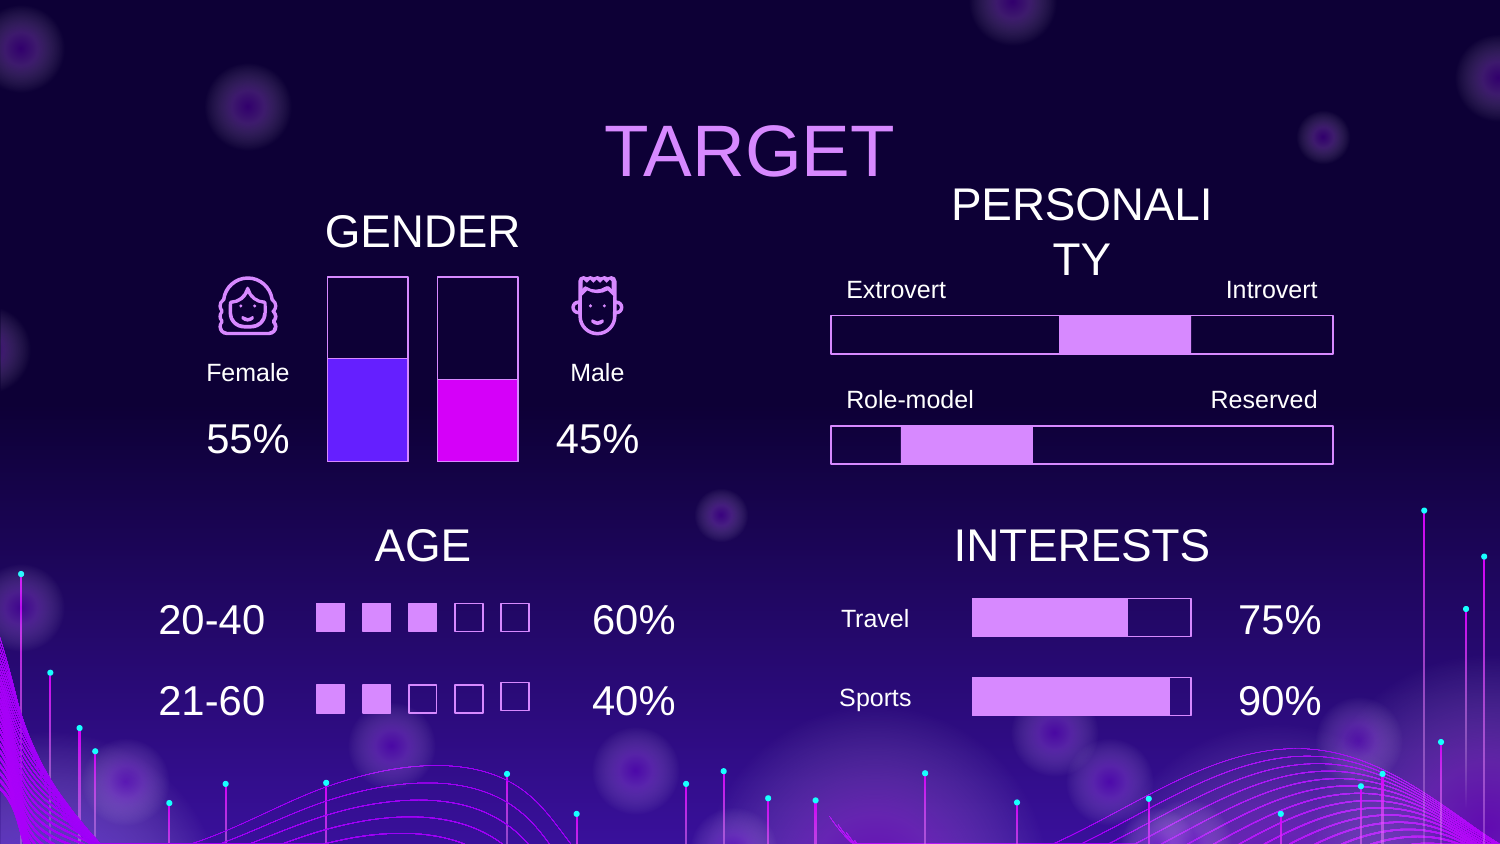

# TARGET

GENDER
PERSONALITY
Extrovert
Introvert

Female
Male

Role-model
Reserved

55%
45%

AGE
INTERESTS
75%
20-40
60%
Travel

90%
40%
21-60
Sports